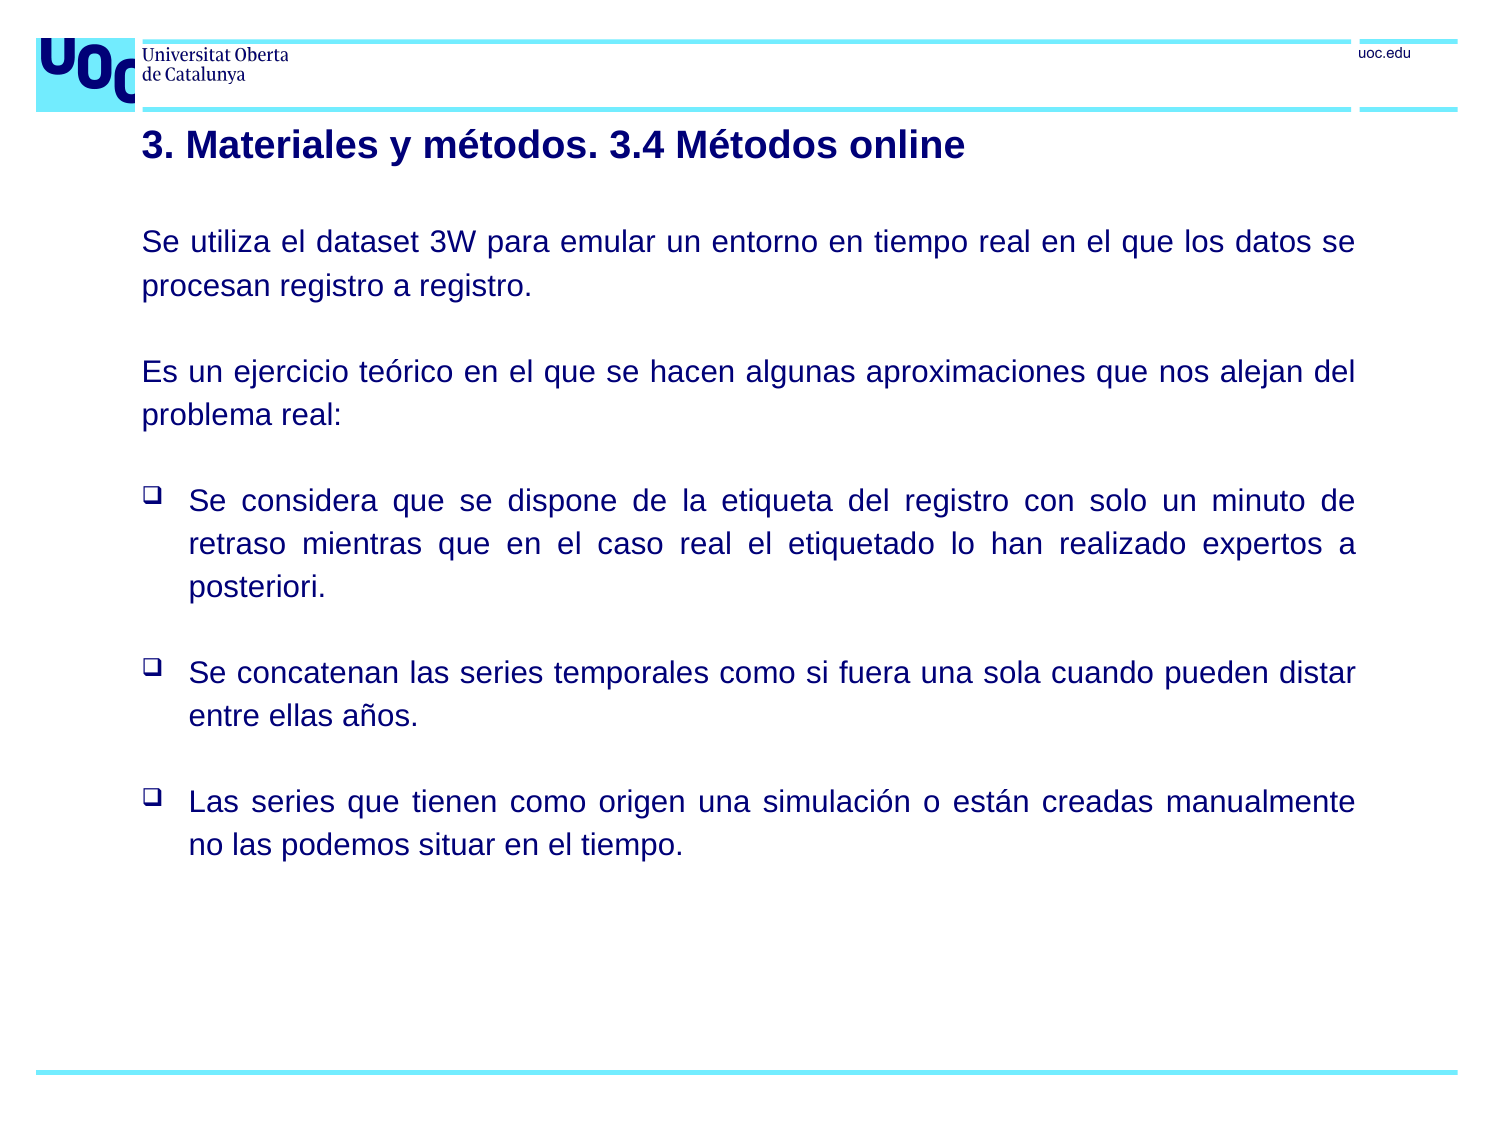

# 3. Materiales y métodos. 3.4 Métodos online
Se utiliza el dataset 3W para emular un entorno en tiempo real en el que los datos se procesan registro a registro.

Es un ejercicio teórico en el que se hacen algunas aproximaciones que nos alejan del problema real:

Se considera que se dispone de la etiqueta del registro con solo un minuto de retraso mientras que en el caso real el etiquetado lo han realizado expertos a posteriori.

Se concatenan las series temporales como si fuera una sola cuando pueden distar entre ellas años.

Las series que tienen como origen una simulación o están creadas manualmente no las podemos situar en el tiempo.